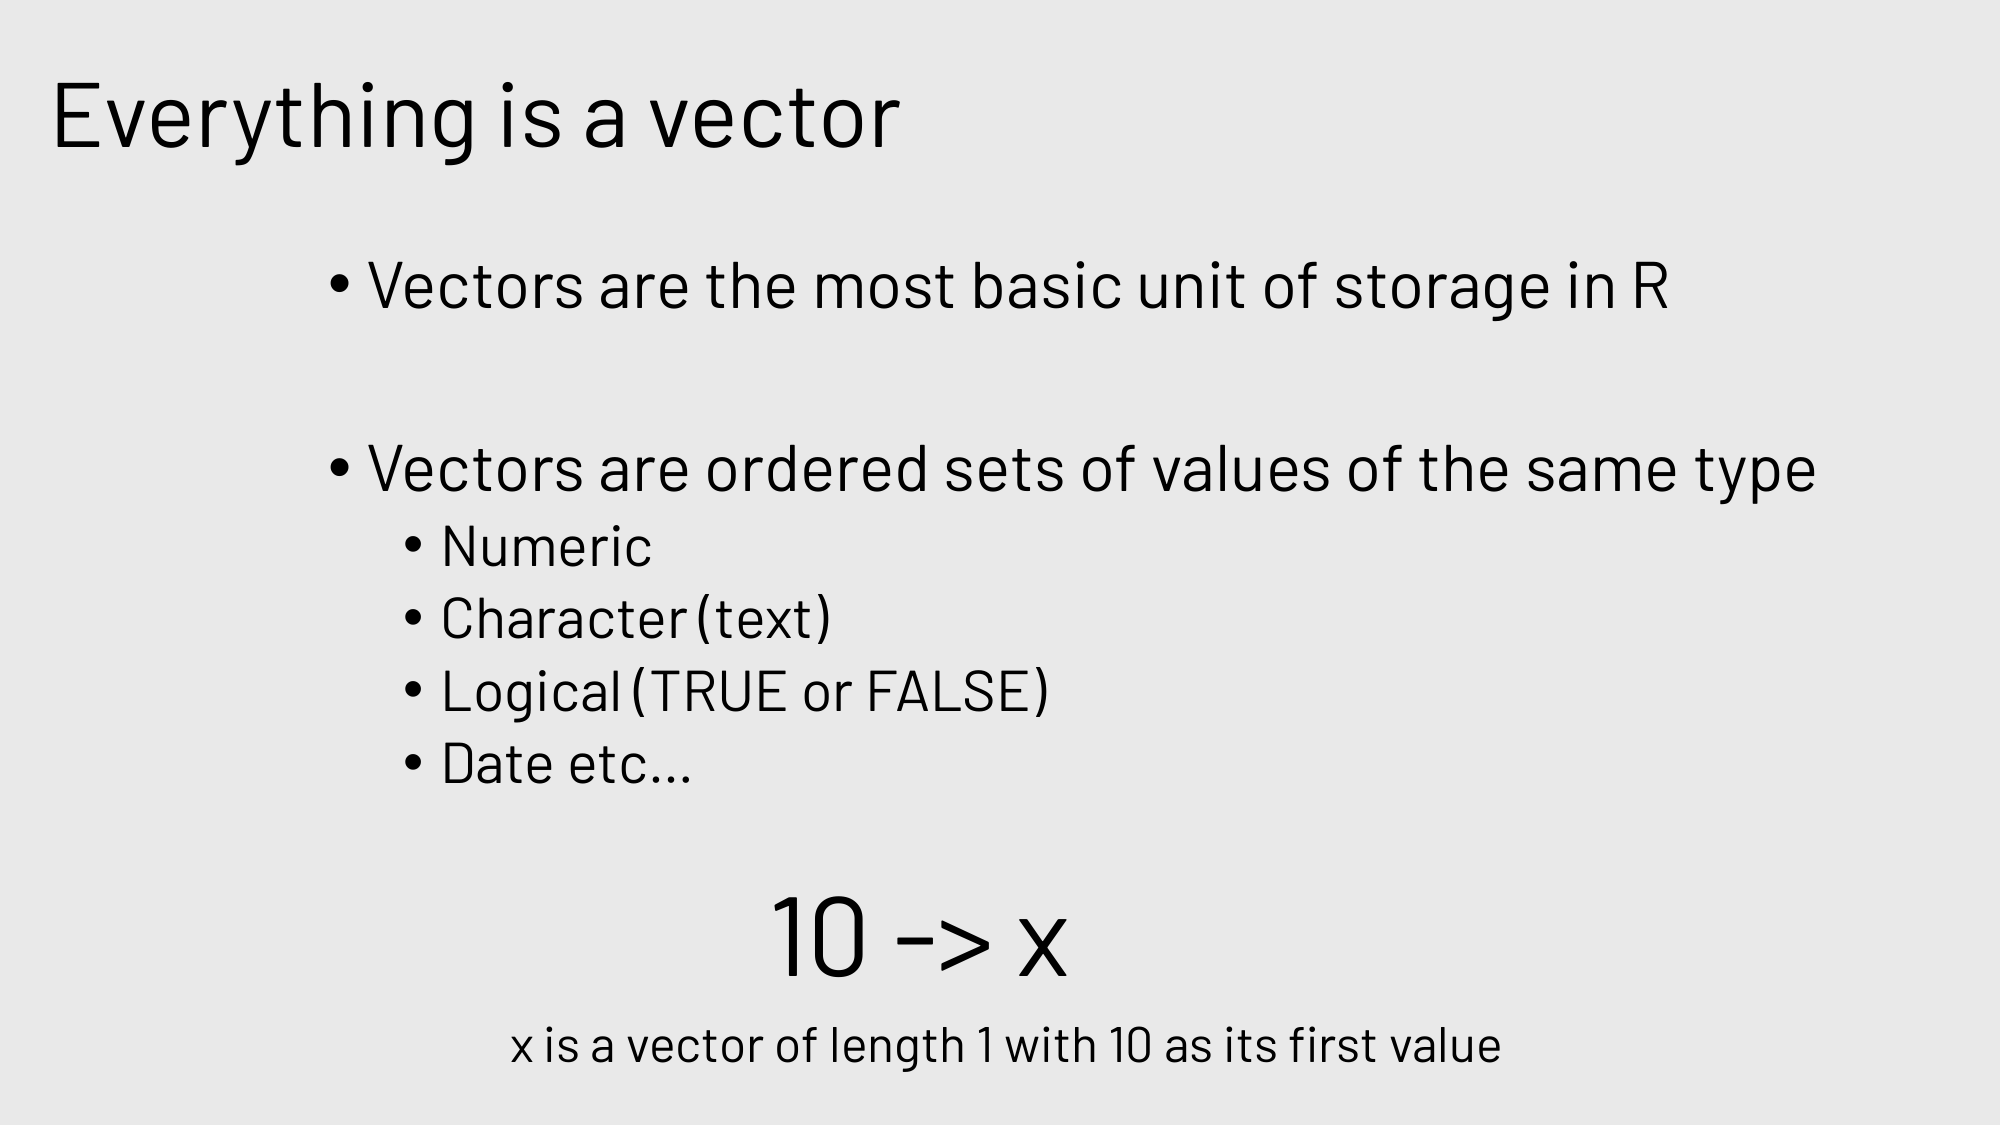

# Everything is a vector
Vectors are the most basic unit of storage in R

Vectors are ordered sets of values of the same type
Numeric
Character (text)
Logical (TRUE or FALSE)
Date etc…
10 -> x
x is a vector of length 1 with 10 as its first value